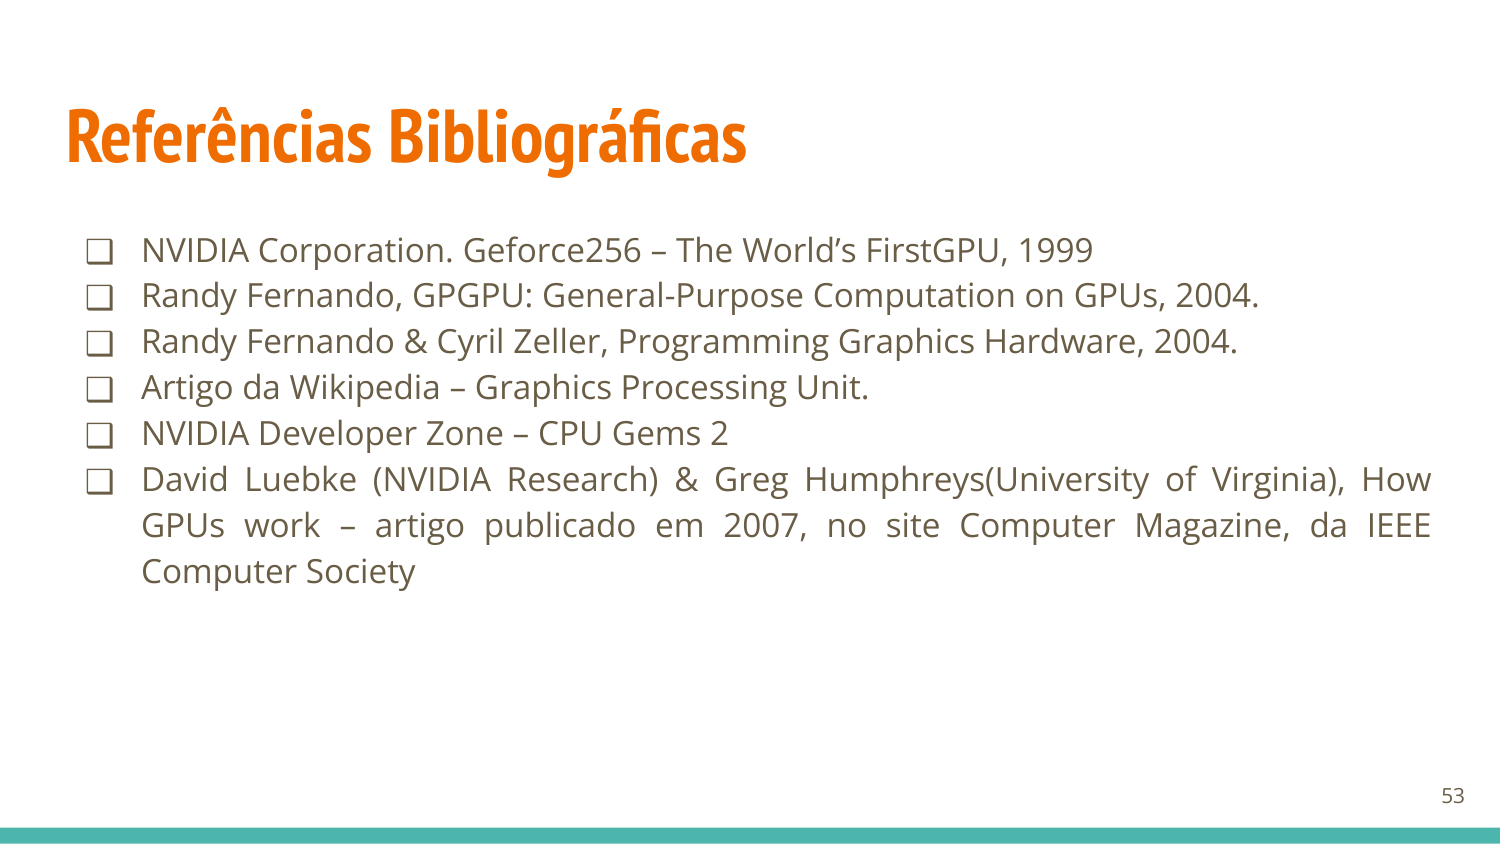

# Referências Bibliográficas
NVIDIA Corporation. Geforce256 – The World’s FirstGPU, 1999
Randy Fernando, GPGPU: General-Purpose Computation on GPUs, 2004.
Randy Fernando & Cyril Zeller, Programming Graphics Hardware, 2004.
Artigo da Wikipedia – Graphics Processing Unit.
NVIDIA Developer Zone – CPU Gems 2
David Luebke (NVIDIA Research) & Greg Humphreys(University of Virginia), How GPUs work – artigo publicado em 2007, no site Computer Magazine, da IEEE Computer Society

53